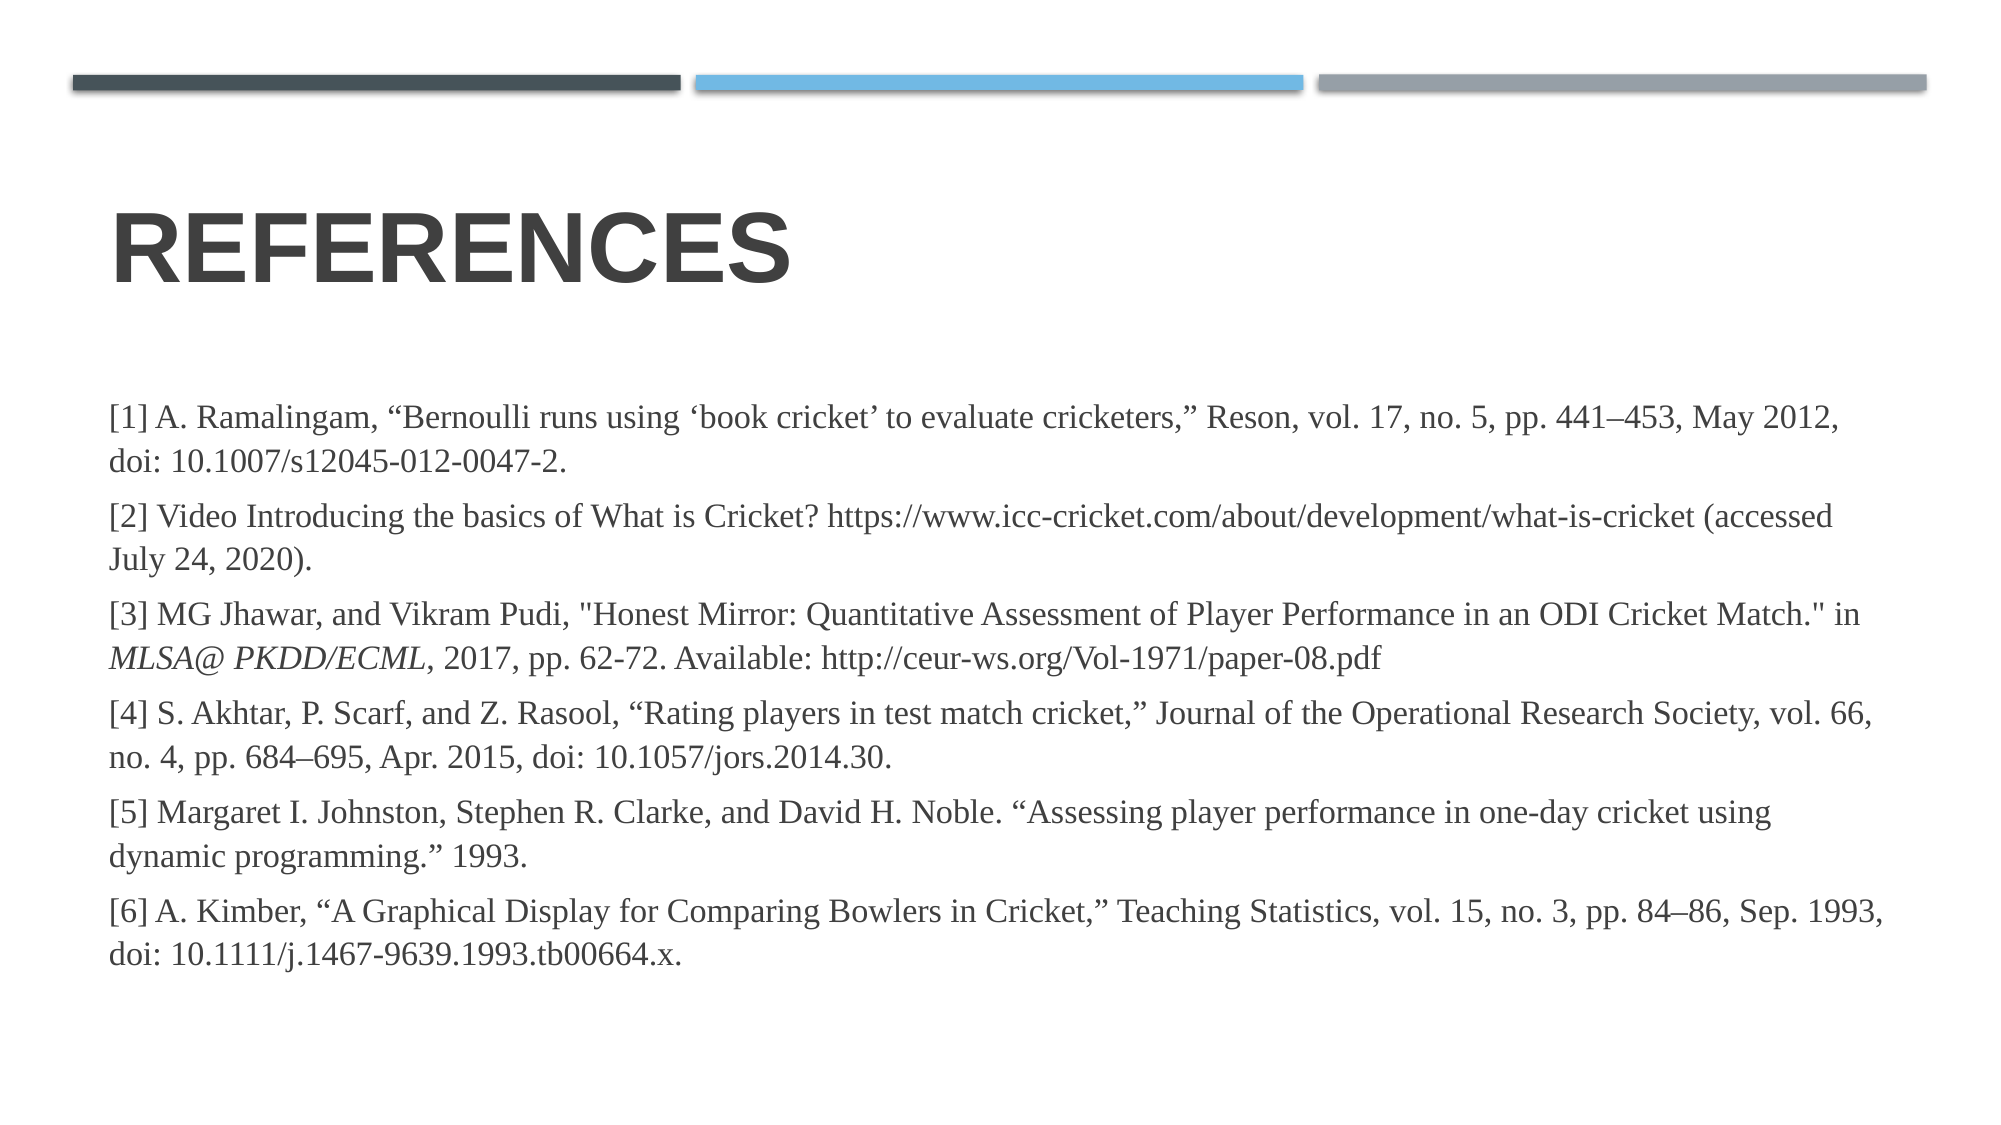

# References
[1] A. Ramalingam, “Bernoulli runs using ‘book cricket’ to evaluate cricketers,” Reson, vol. 17, no. 5, pp. 441–453, May 2012, doi: 10.1007/s12045-012-0047-2.
[2] Video Introducing the basics of What is Cricket? https://www.icc-cricket.com/about/development/what-is-cricket (accessed July 24, 2020).
[3] MG Jhawar, and Vikram Pudi, "Honest Mirror: Quantitative Assessment of Player Performance in an ODI Cricket Match." in MLSA@ PKDD/ECML, 2017, pp. 62-72. Available: http://ceur-ws.org/Vol-1971/paper-08.pdf
[4] S. Akhtar, P. Scarf, and Z. Rasool, “Rating players in test match cricket,” Journal of the Operational Research Society, vol. 66, no. 4, pp. 684–695, Apr. 2015, doi: 10.1057/jors.2014.30.
[5] Margaret I. Johnston, Stephen R. Clarke, and David H. Noble. “Assessing player performance in one-day cricket using dynamic programming.” 1993.
[6] A. Kimber, “A Graphical Display for Comparing Bowlers in Cricket,” Teaching Statistics, vol. 15, no. 3, pp. 84–86, Sep. 1993, doi: 10.1111/j.1467-9639.1993.tb00664.x.